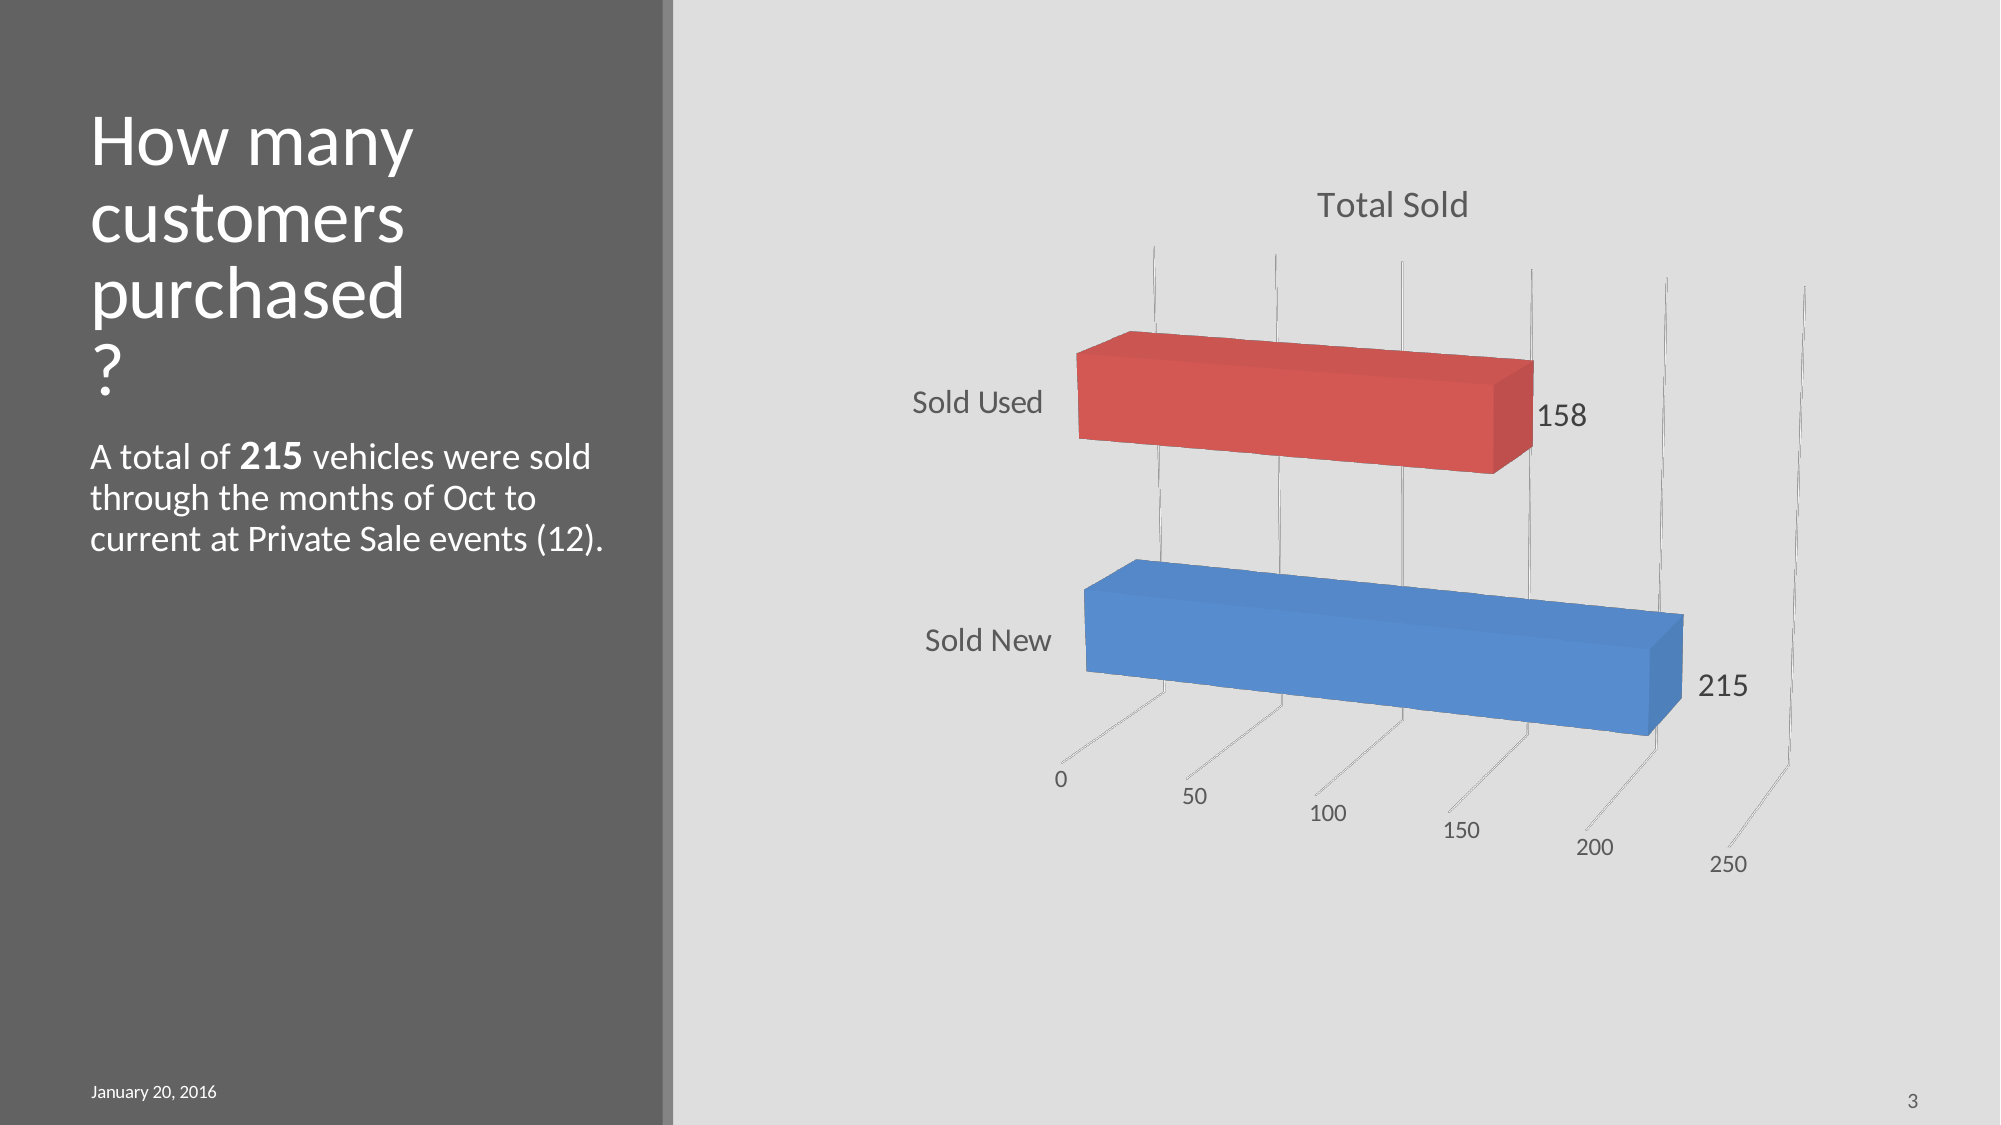

How many customers purchased?

[unsupported chart]

A total of 215 vehicles were sold through the months of Oct to current at Private Sale events (12).
January 20, 2016
3